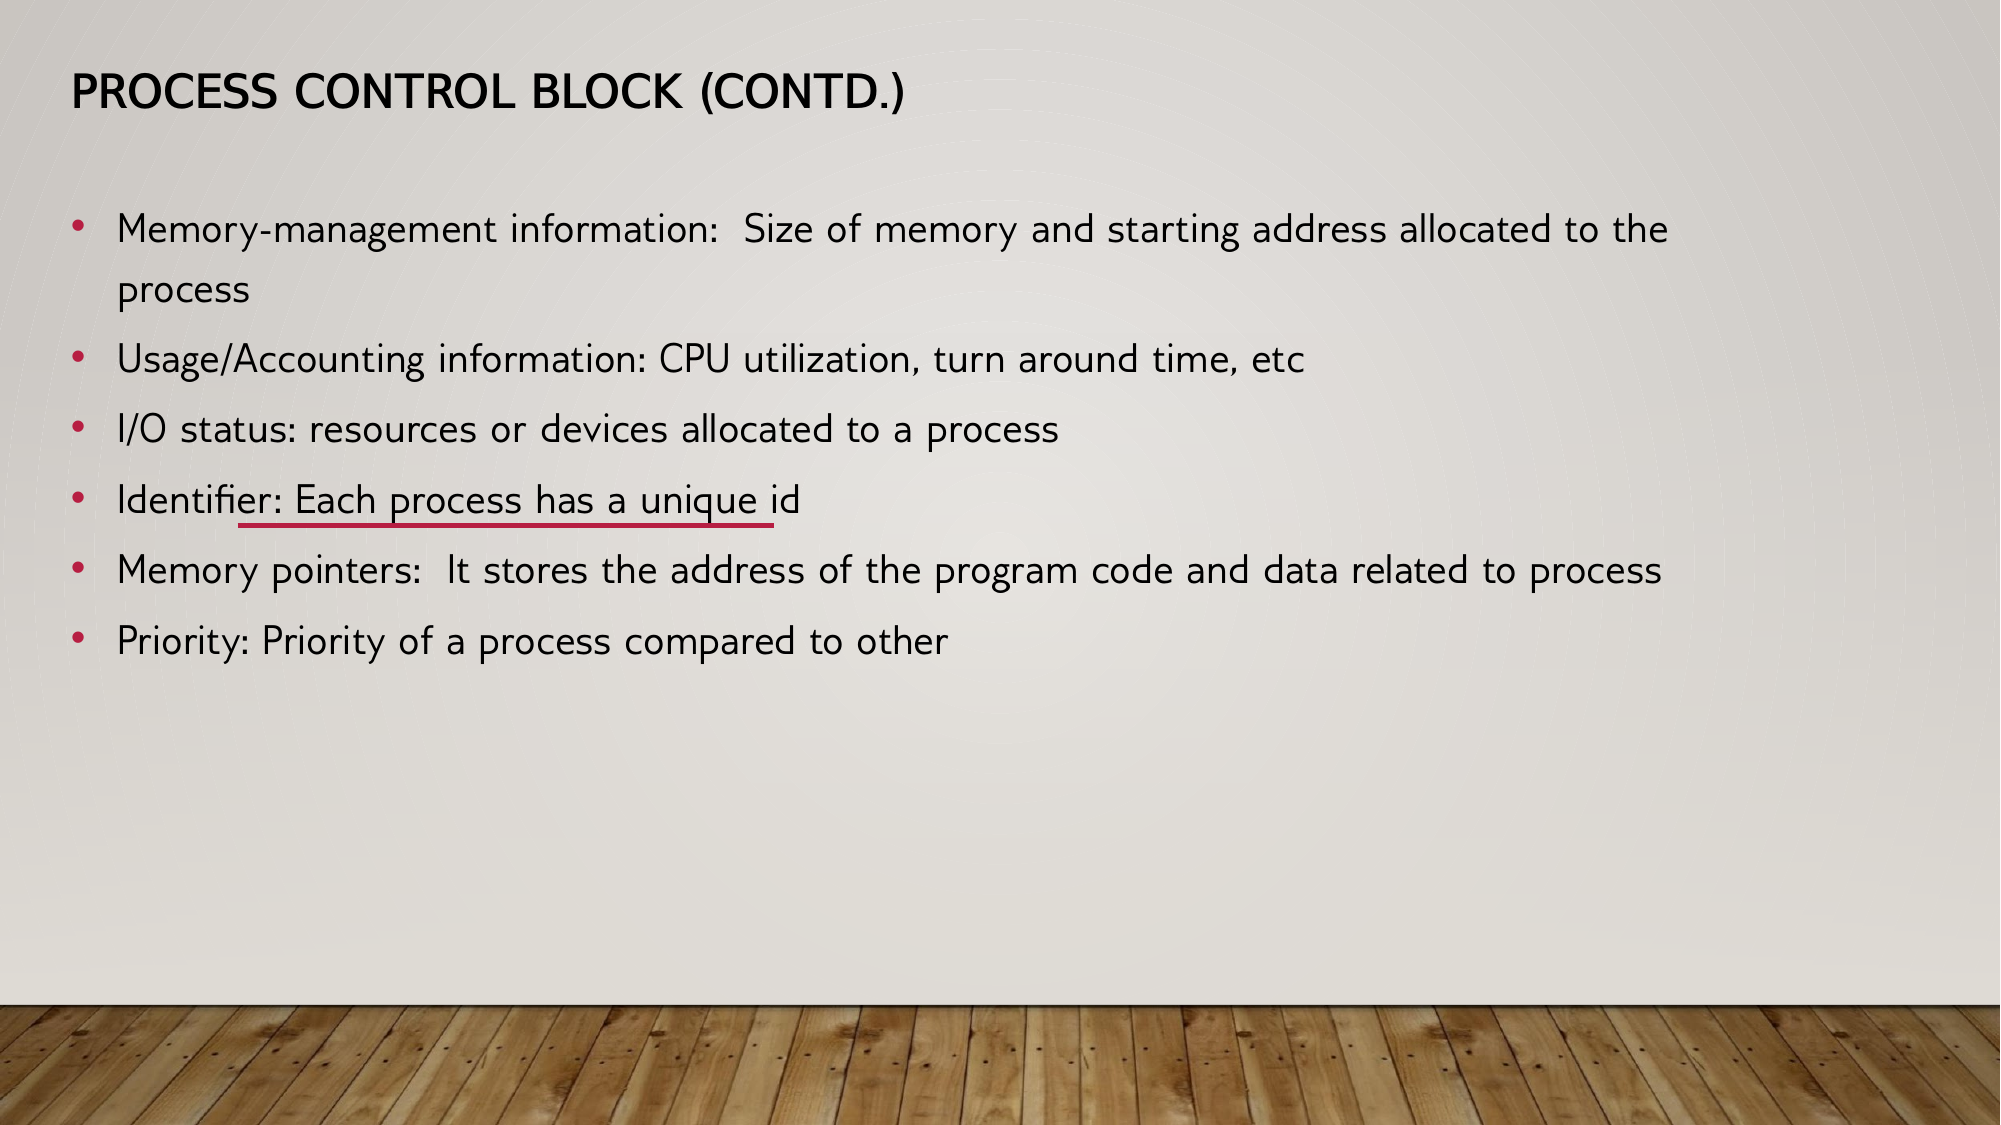

# PROCESS CONTROL BLOCK (CONTD.)
Memory-management information:  Size of memory and starting address allocated to the process
Usage/Accounting information: CPU utilization, turn around time, etc
I/O status: resources or devices allocated to a process
Identifier: Each process has a unique id
Memory pointers:  It stores the address of the program code and data related to process
Priority: Priority of a process compared to other